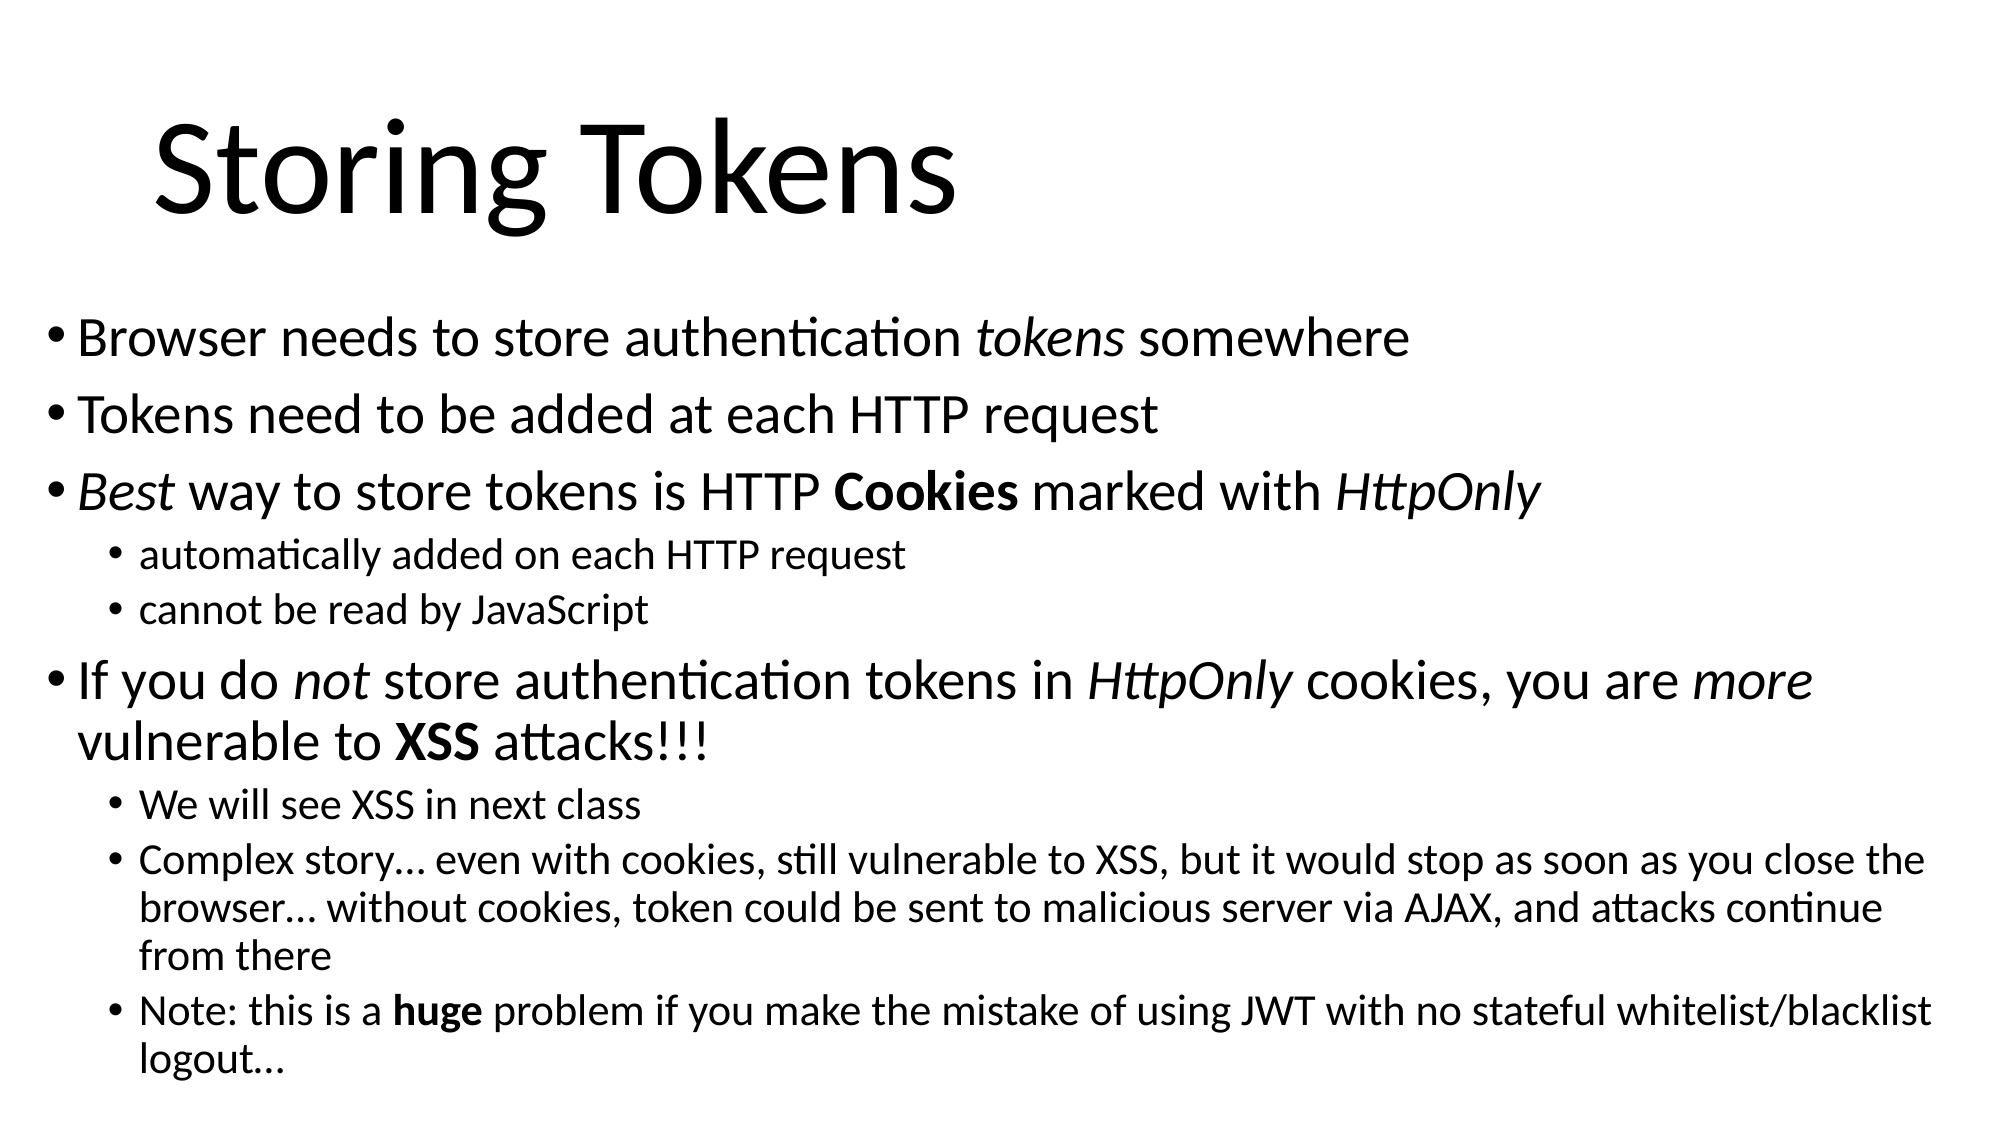

# Storing Tokens
Browser needs to store authentication tokens somewhere
Tokens need to be added at each HTTP request
Best way to store tokens is HTTP Cookies marked with HttpOnly
automatically added on each HTTP request
cannot be read by JavaScript
If you do not store authentication tokens in HttpOnly cookies, you are more vulnerable to XSS attacks!!!
We will see XSS in next class
Complex story… even with cookies, still vulnerable to XSS, but it would stop as soon as you close the browser… without cookies, token could be sent to malicious server via AJAX, and attacks continue from there
Note: this is a huge problem if you make the mistake of using JWT with no stateful whitelist/blacklist logout…